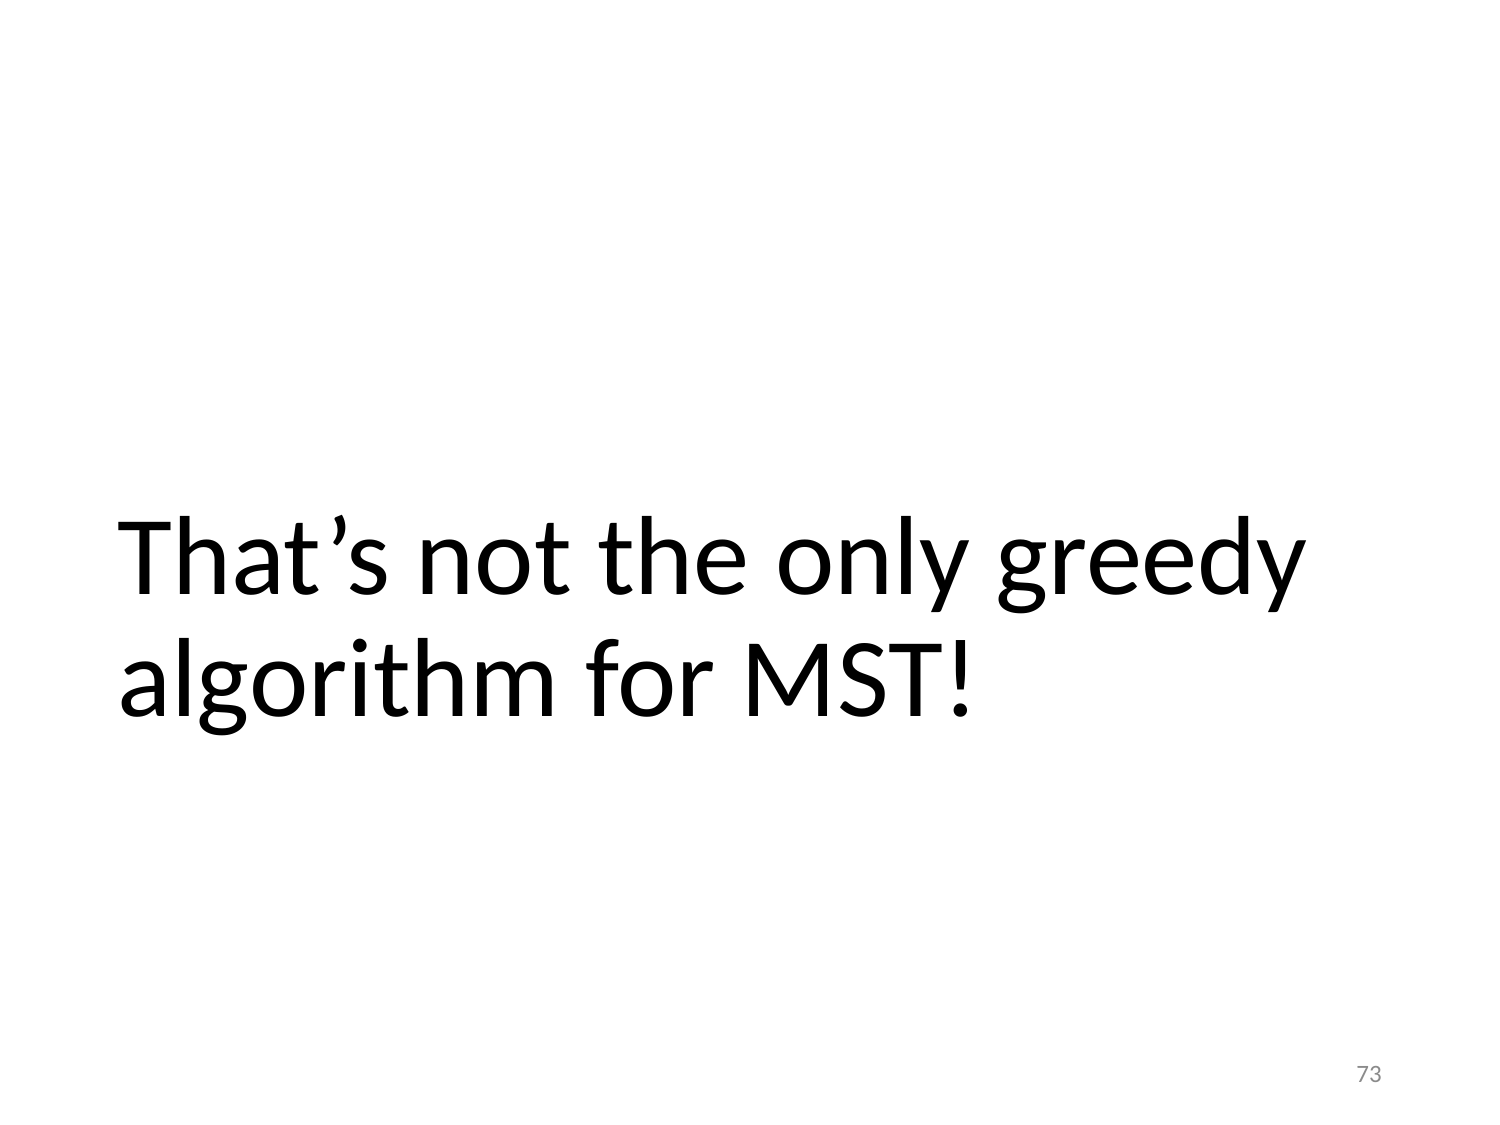

# That’s not the only greedy algorithm for MST!

73